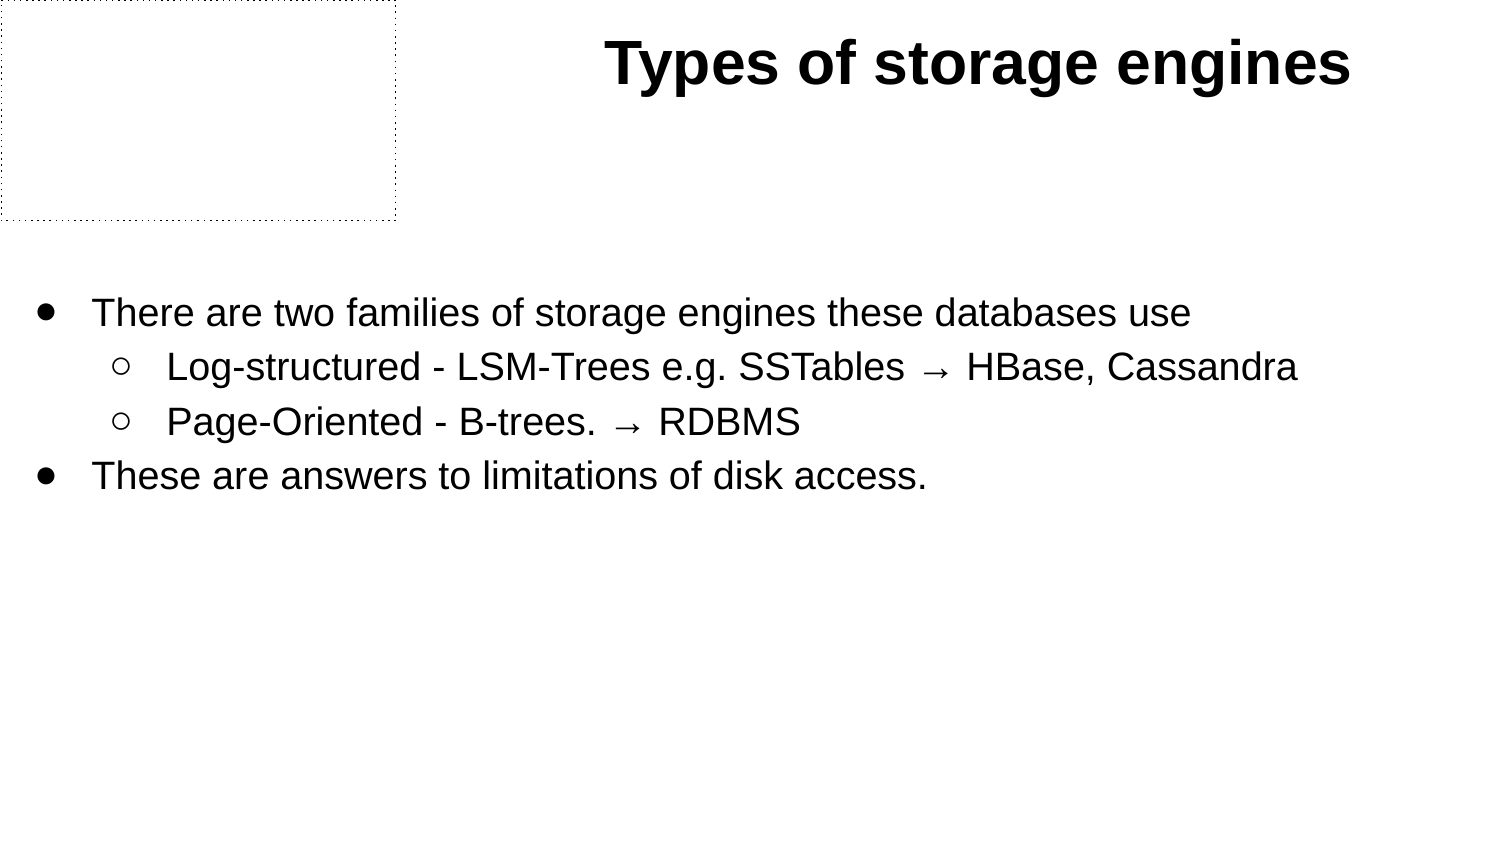

# Types of storage engines
There are two families of storage engines these databases use
Log-structured - LSM-Trees e.g. SSTables → HBase, Cassandra
Page-Oriented - B-trees. → RDBMS
These are answers to limitations of disk access.